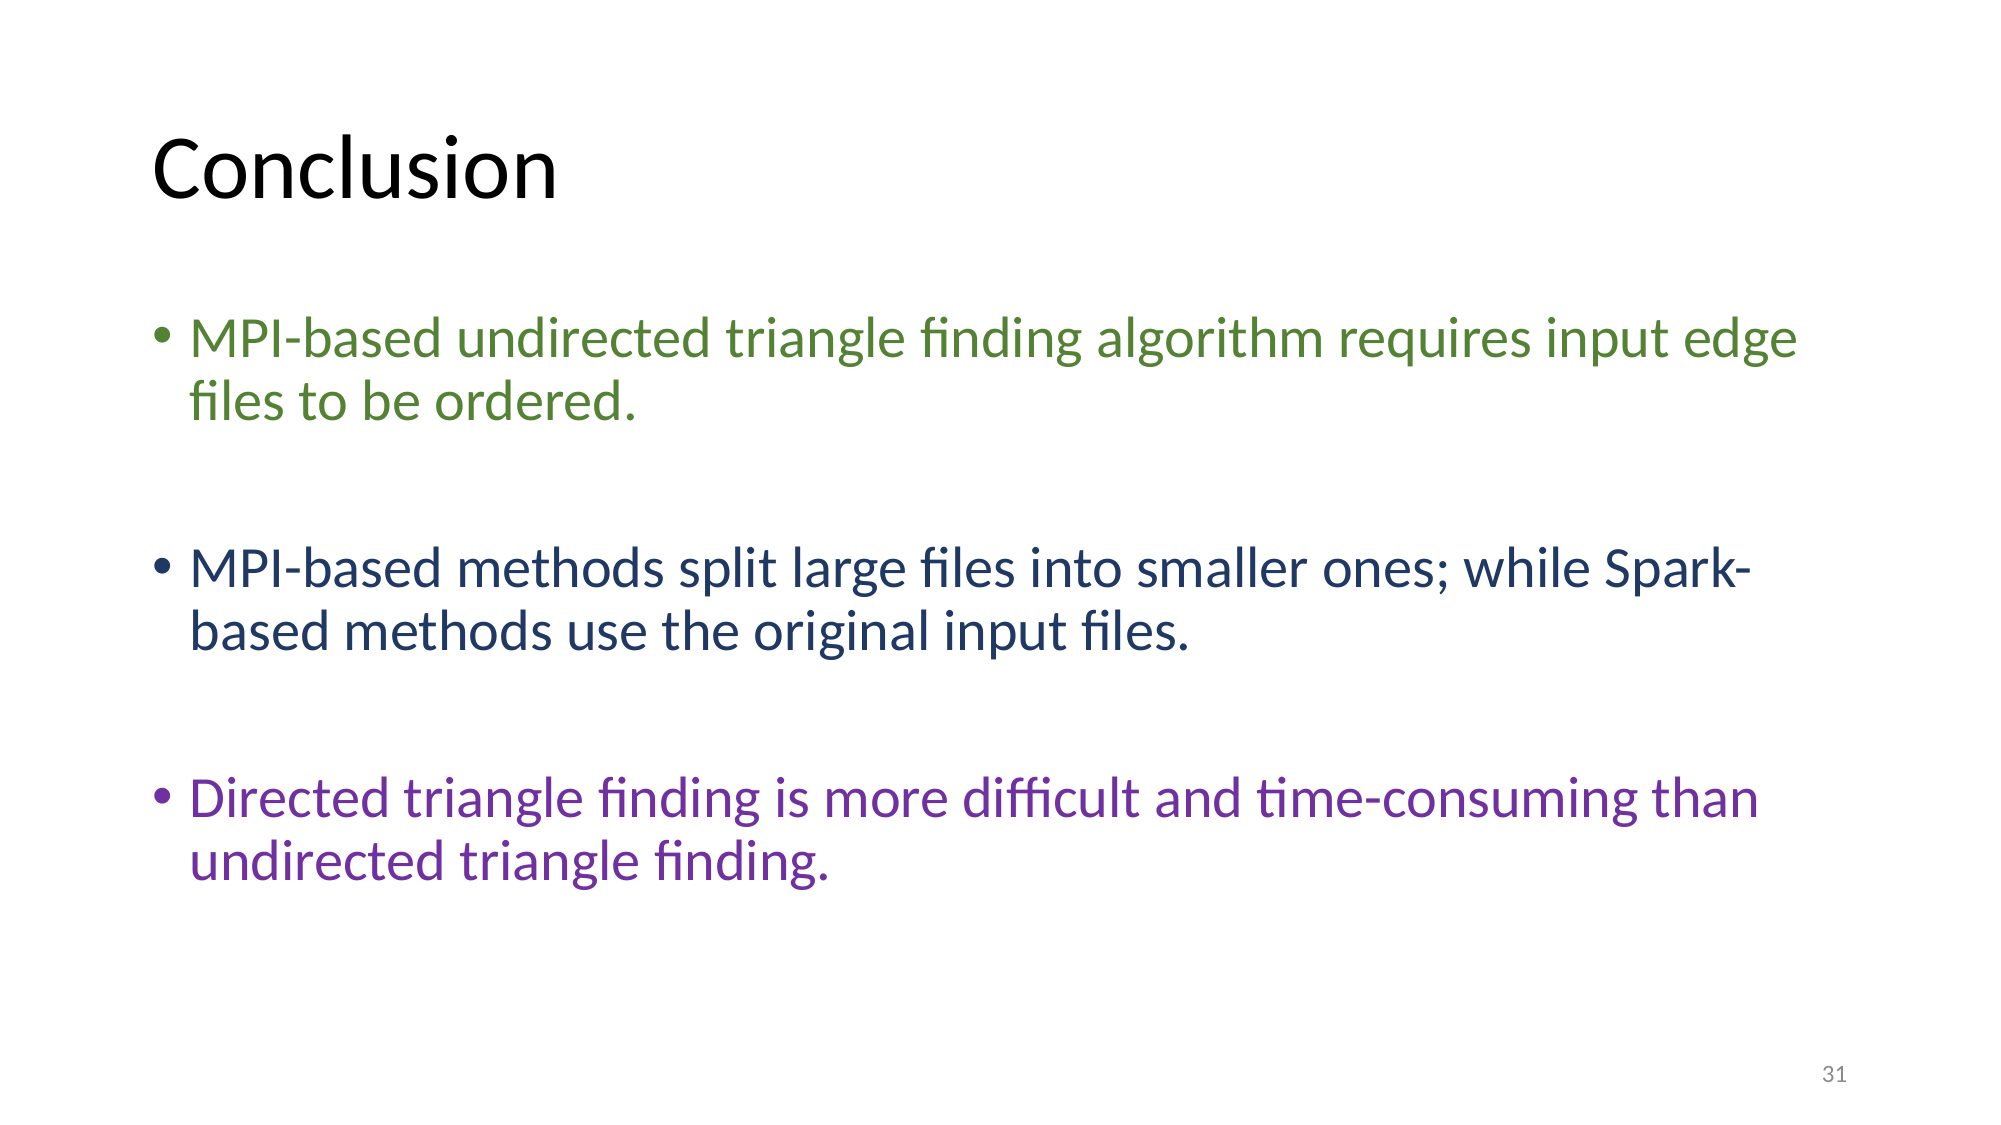

# Conclusion
MPI-based undirected triangle finding algorithm requires input edge files to be ordered.

MPI-based methods split large files into smaller ones; while Spark-based methods use the original input files.

Directed triangle finding is more difficult and time-consuming than undirected triangle finding.
31